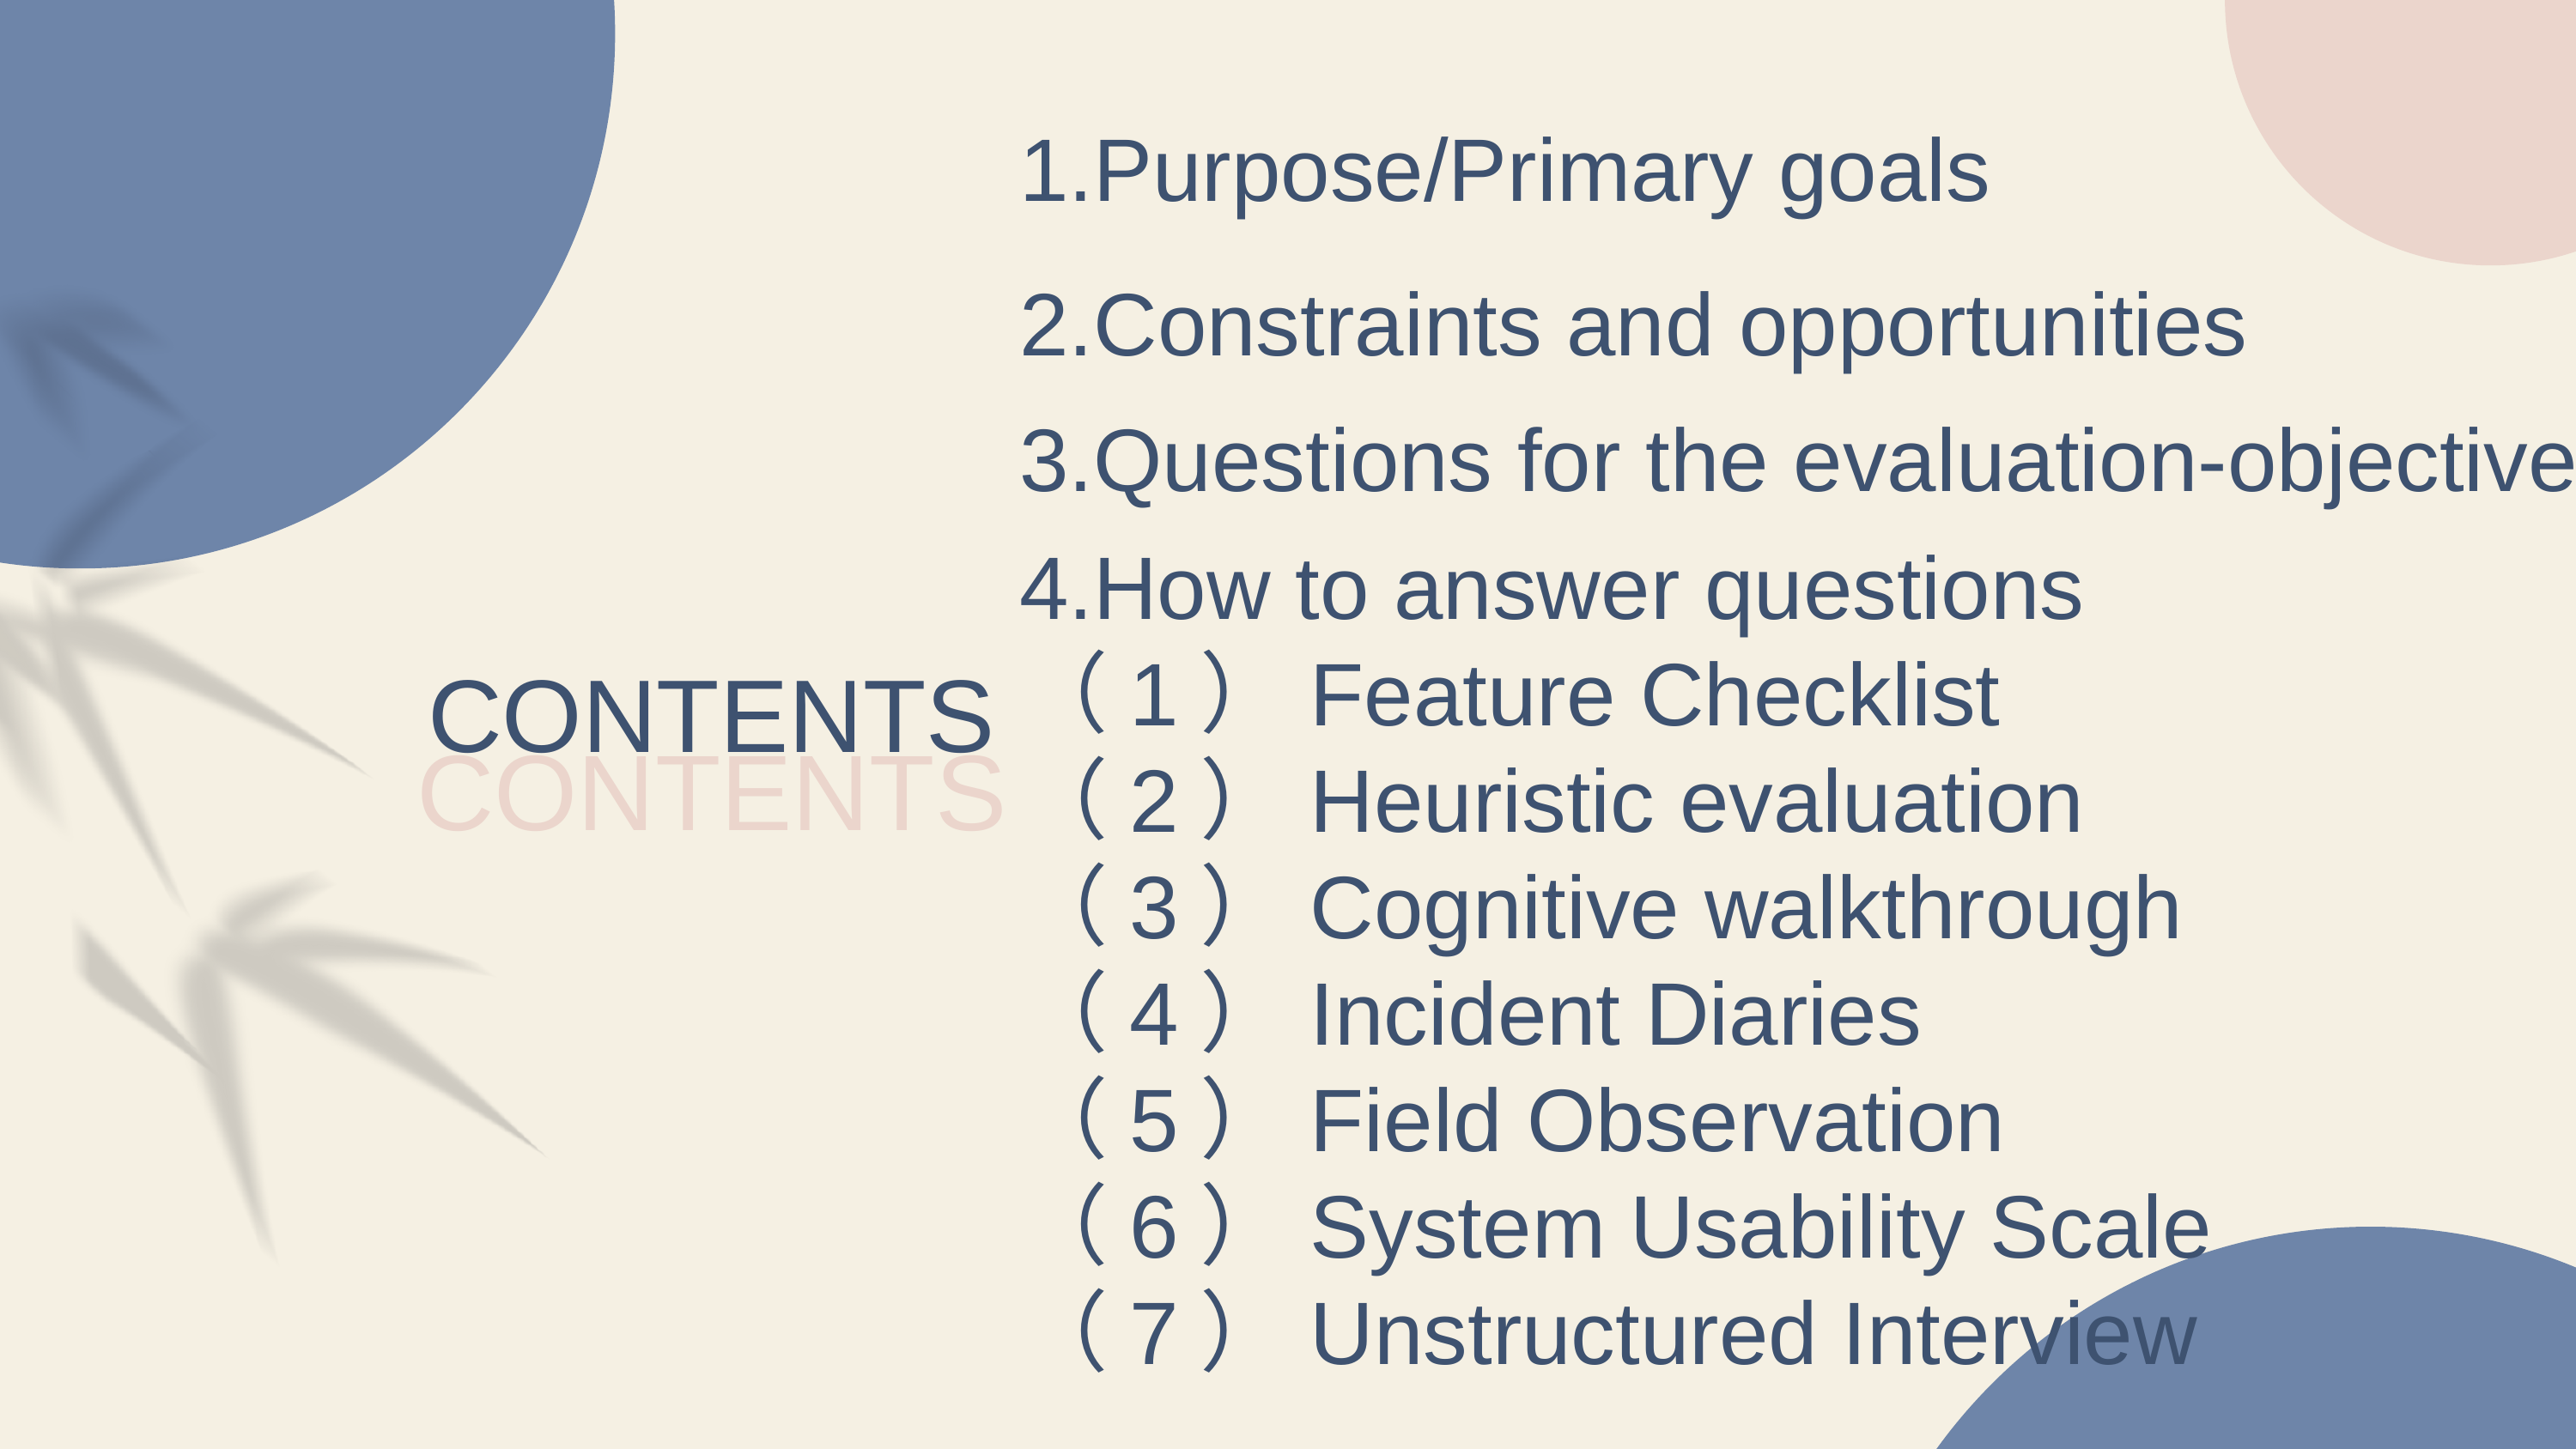

1.Purpose/Primary goals
2.Constraints and opportunities

3.Questions for the evaluation-objectives
4.How to answer questions
（1）Feature Checklist
（2）Heuristic evaluation
（3）Cognitive walkthrough
（4）Incident Diaries
（5）Field Observation
（6）System Usability Scale
（7）Unstructured Interview
CONTENTS
CONTENTS